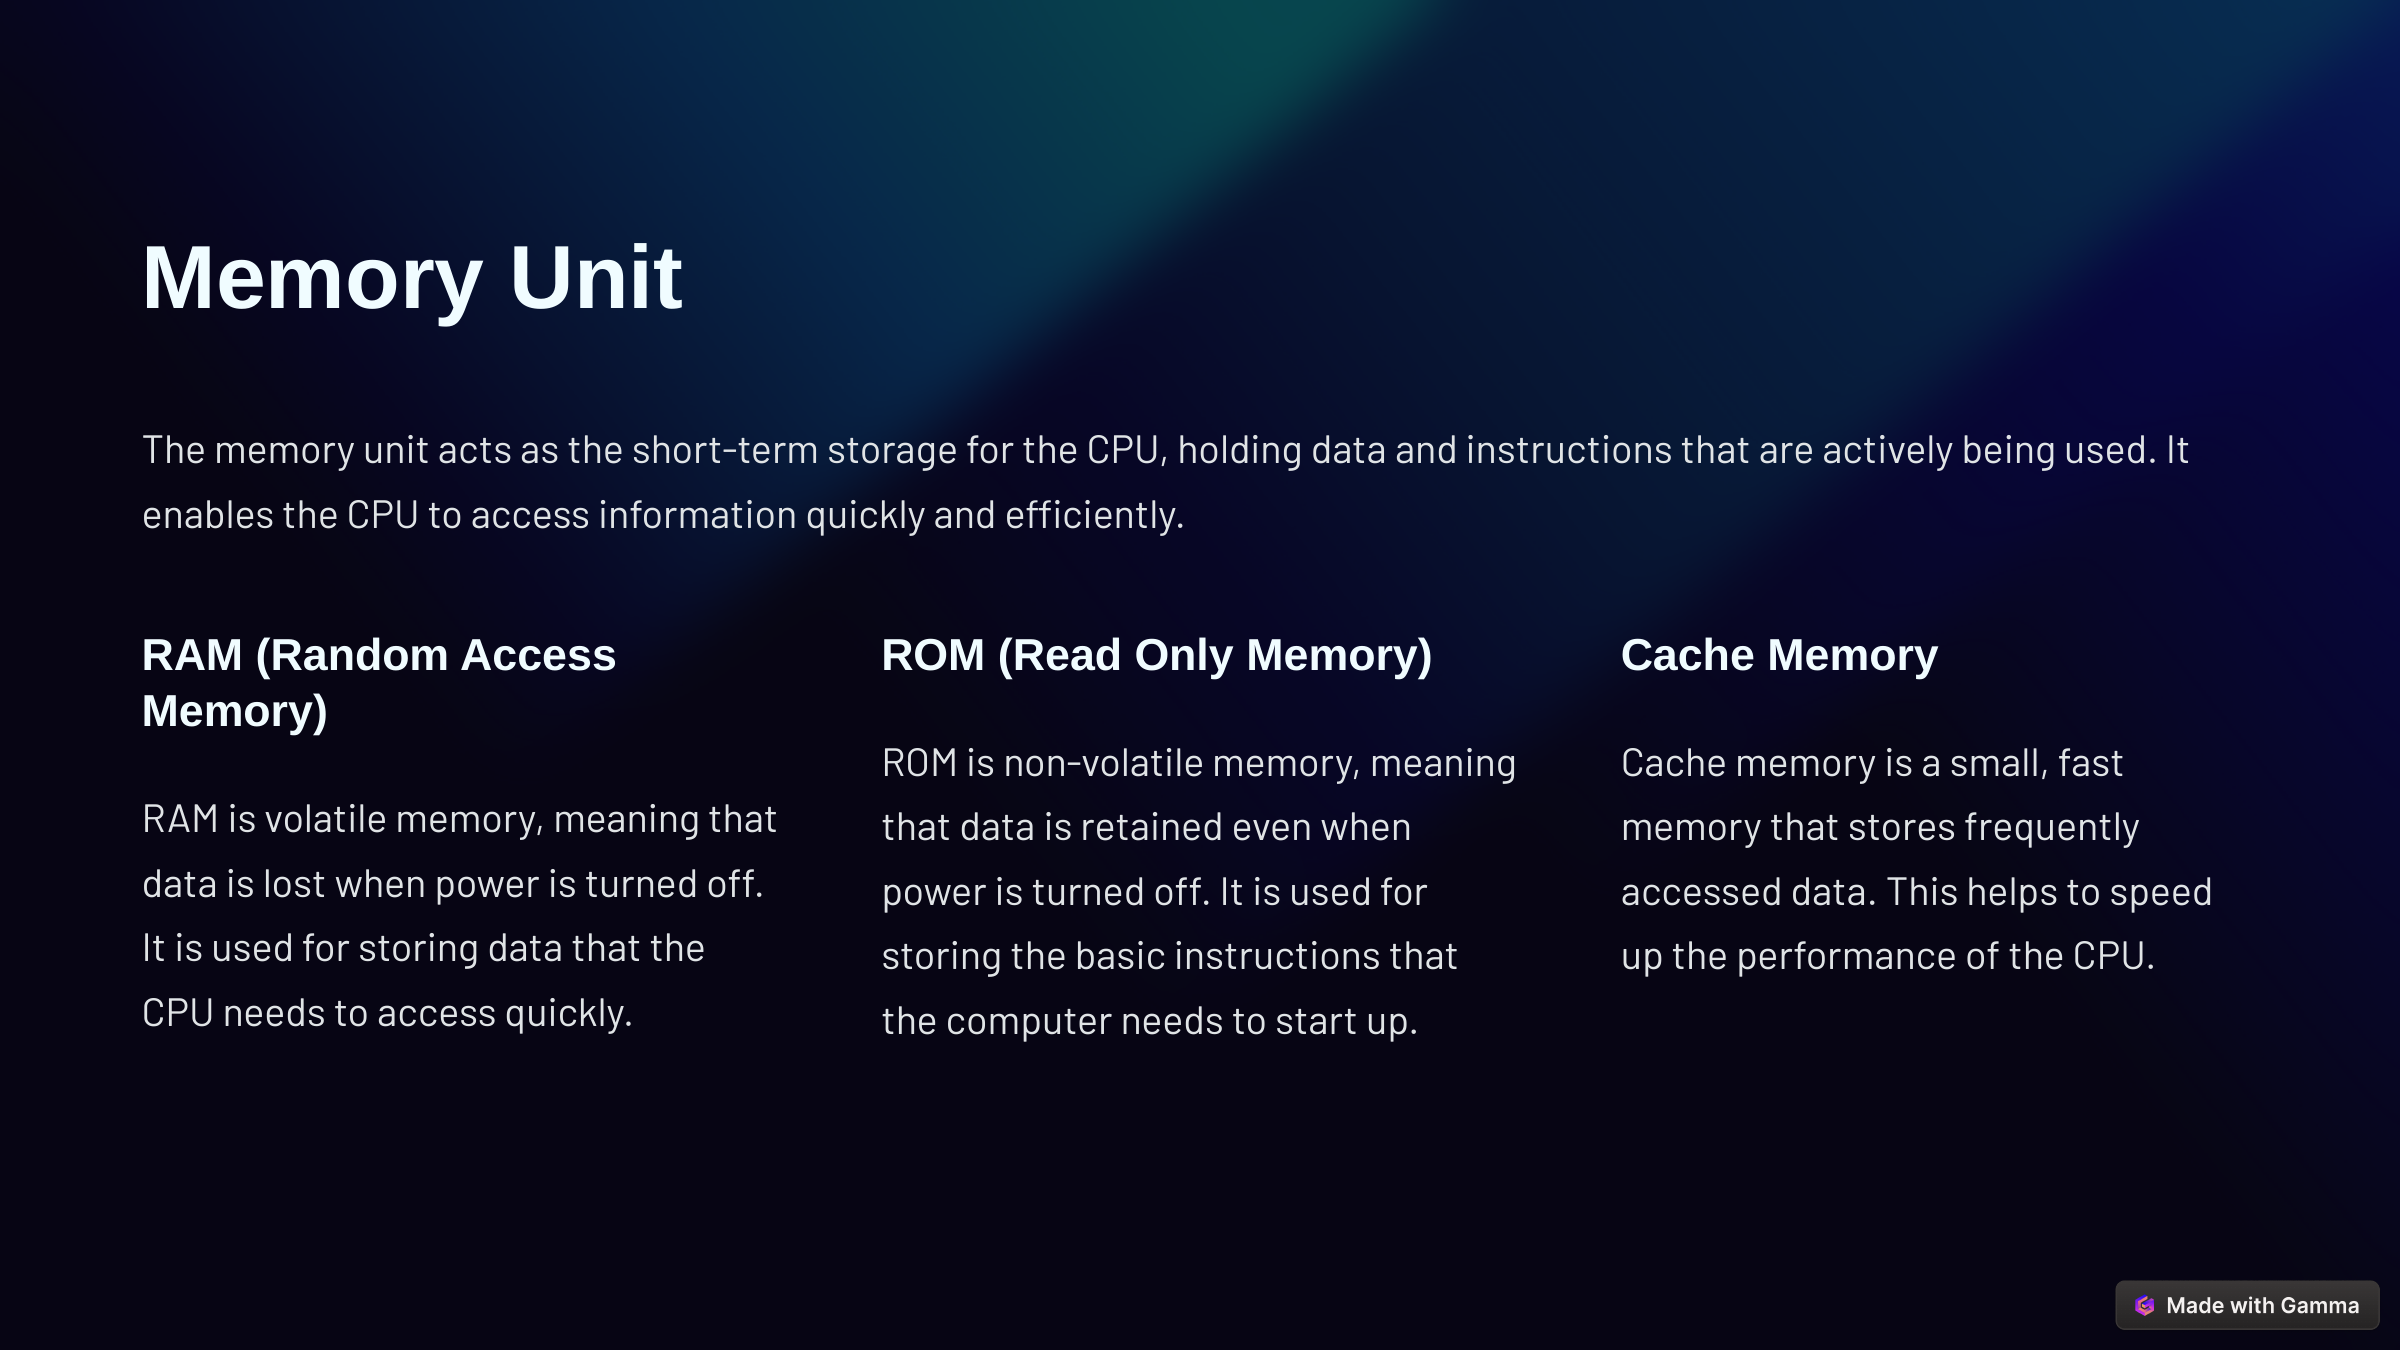

Memory Unit
The memory unit acts as the short-term storage for the CPU, holding data and instructions that are actively being used. It enables the CPU to access information quickly and efficiently.
RAM (Random Access Memory)
ROM (Read Only Memory)
Cache Memory
ROM is non-volatile memory, meaning that data is retained even when power is turned off. It is used for storing the basic instructions that the computer needs to start up.
Cache memory is a small, fast memory that stores frequently accessed data. This helps to speed up the performance of the CPU.
RAM is volatile memory, meaning that data is lost when power is turned off. It is used for storing data that the CPU needs to access quickly.